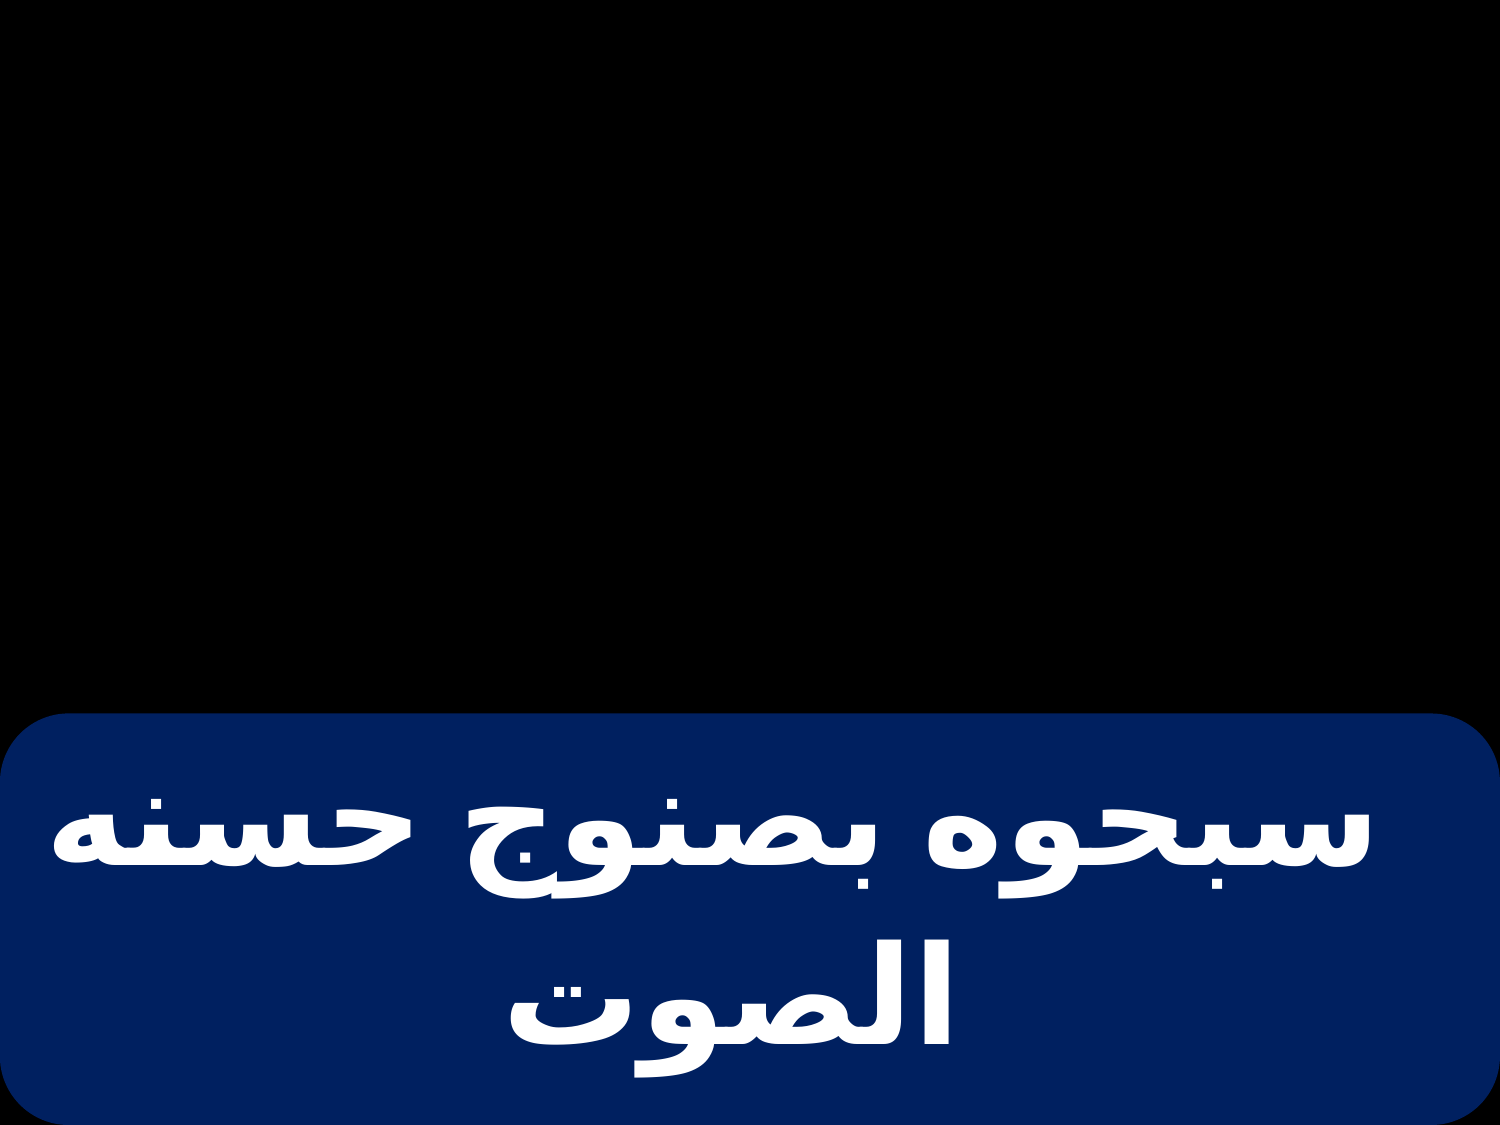

| سبحوه بصنوج حسنه الصوت |  |  |
| --- | --- | --- |
#